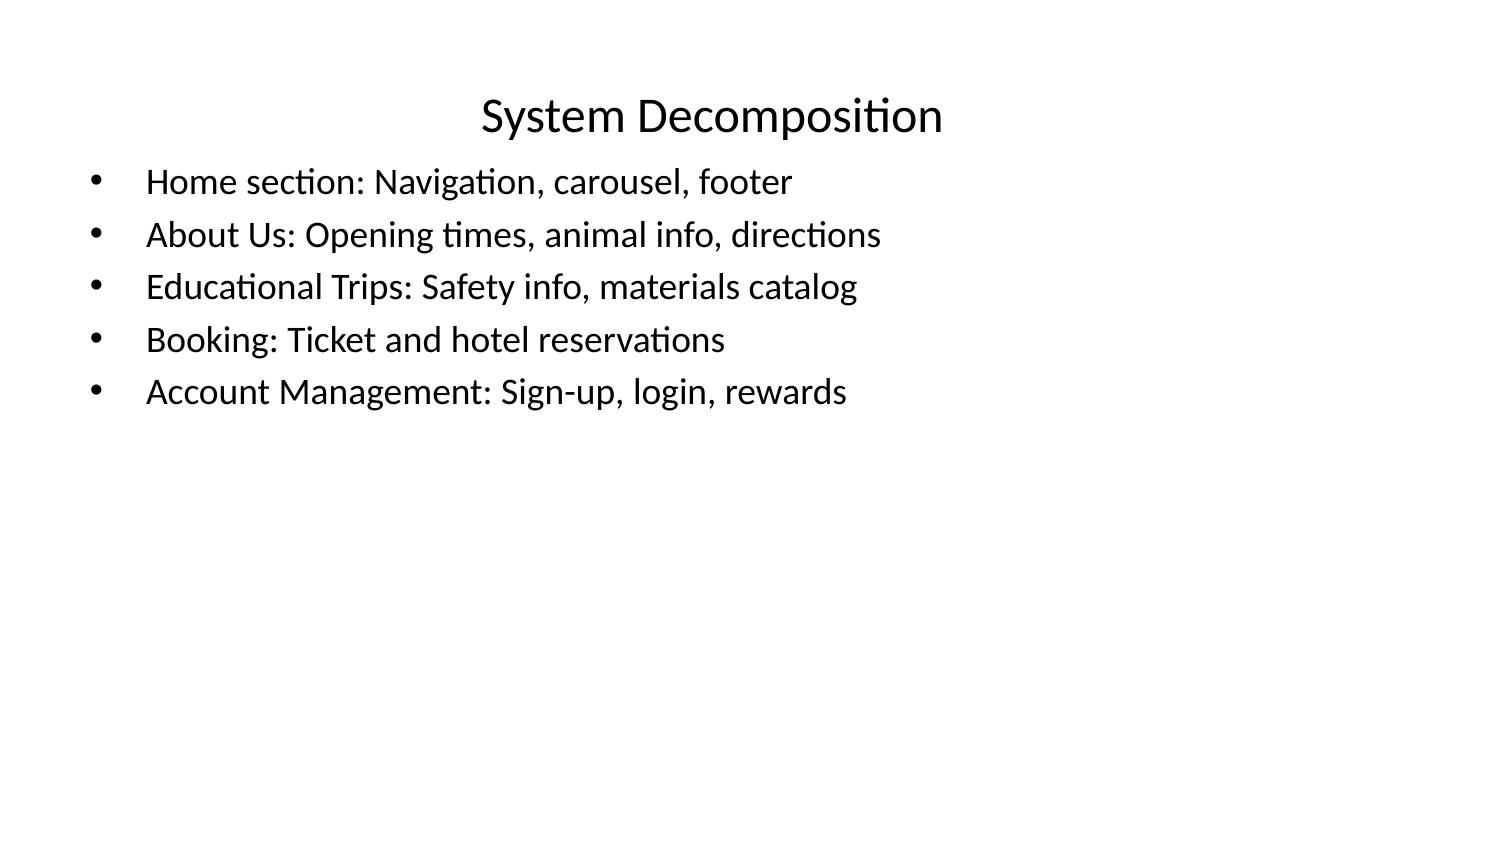

System Decomposition
Home section: Navigation, carousel, footer
About Us: Opening times, animal info, directions
Educational Trips: Safety info, materials catalog
Booking: Ticket and hotel reservations
Account Management: Sign-up, login, rewards